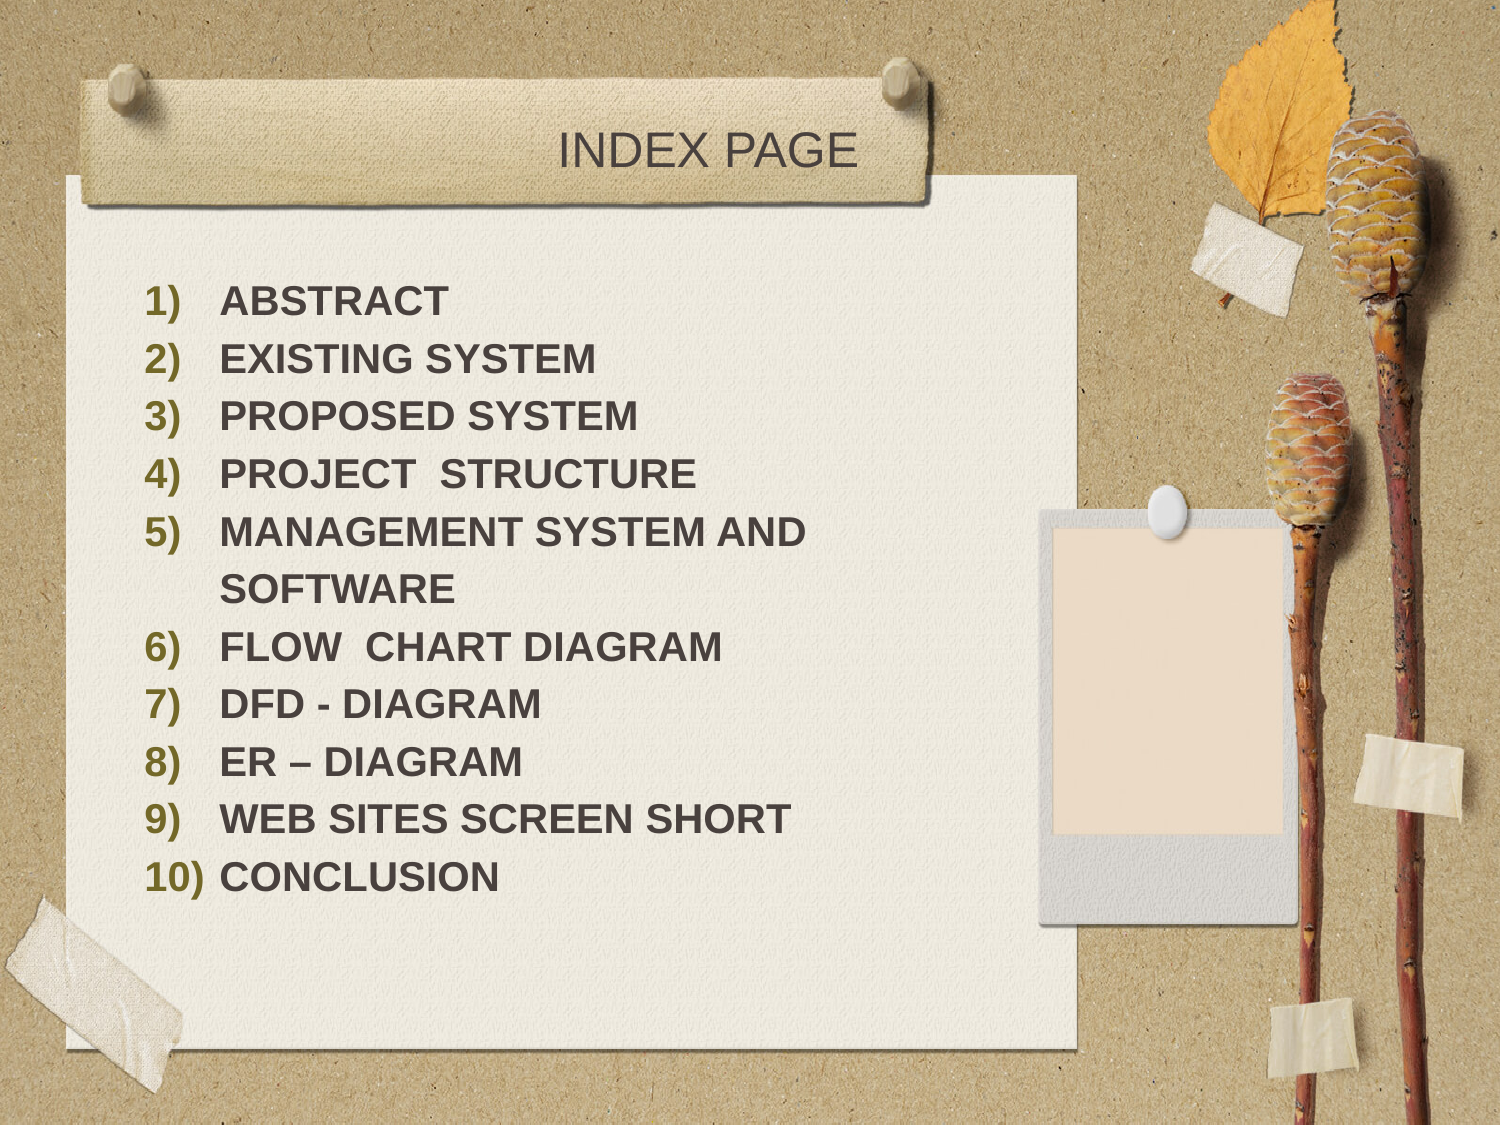

# INDEX PAGE
ABSTRACT
EXISTING SYSTEM
PROPOSED SYSTEM
PROJECT  STRUCTURE
MANAGEMENT SYSTEM AND SOFTWARE
FLOW  CHART DIAGRAM
DFD - DIAGRAM
ER – DIAGRAM
WEB SITES SCREEN SHORT
CONCLUSION